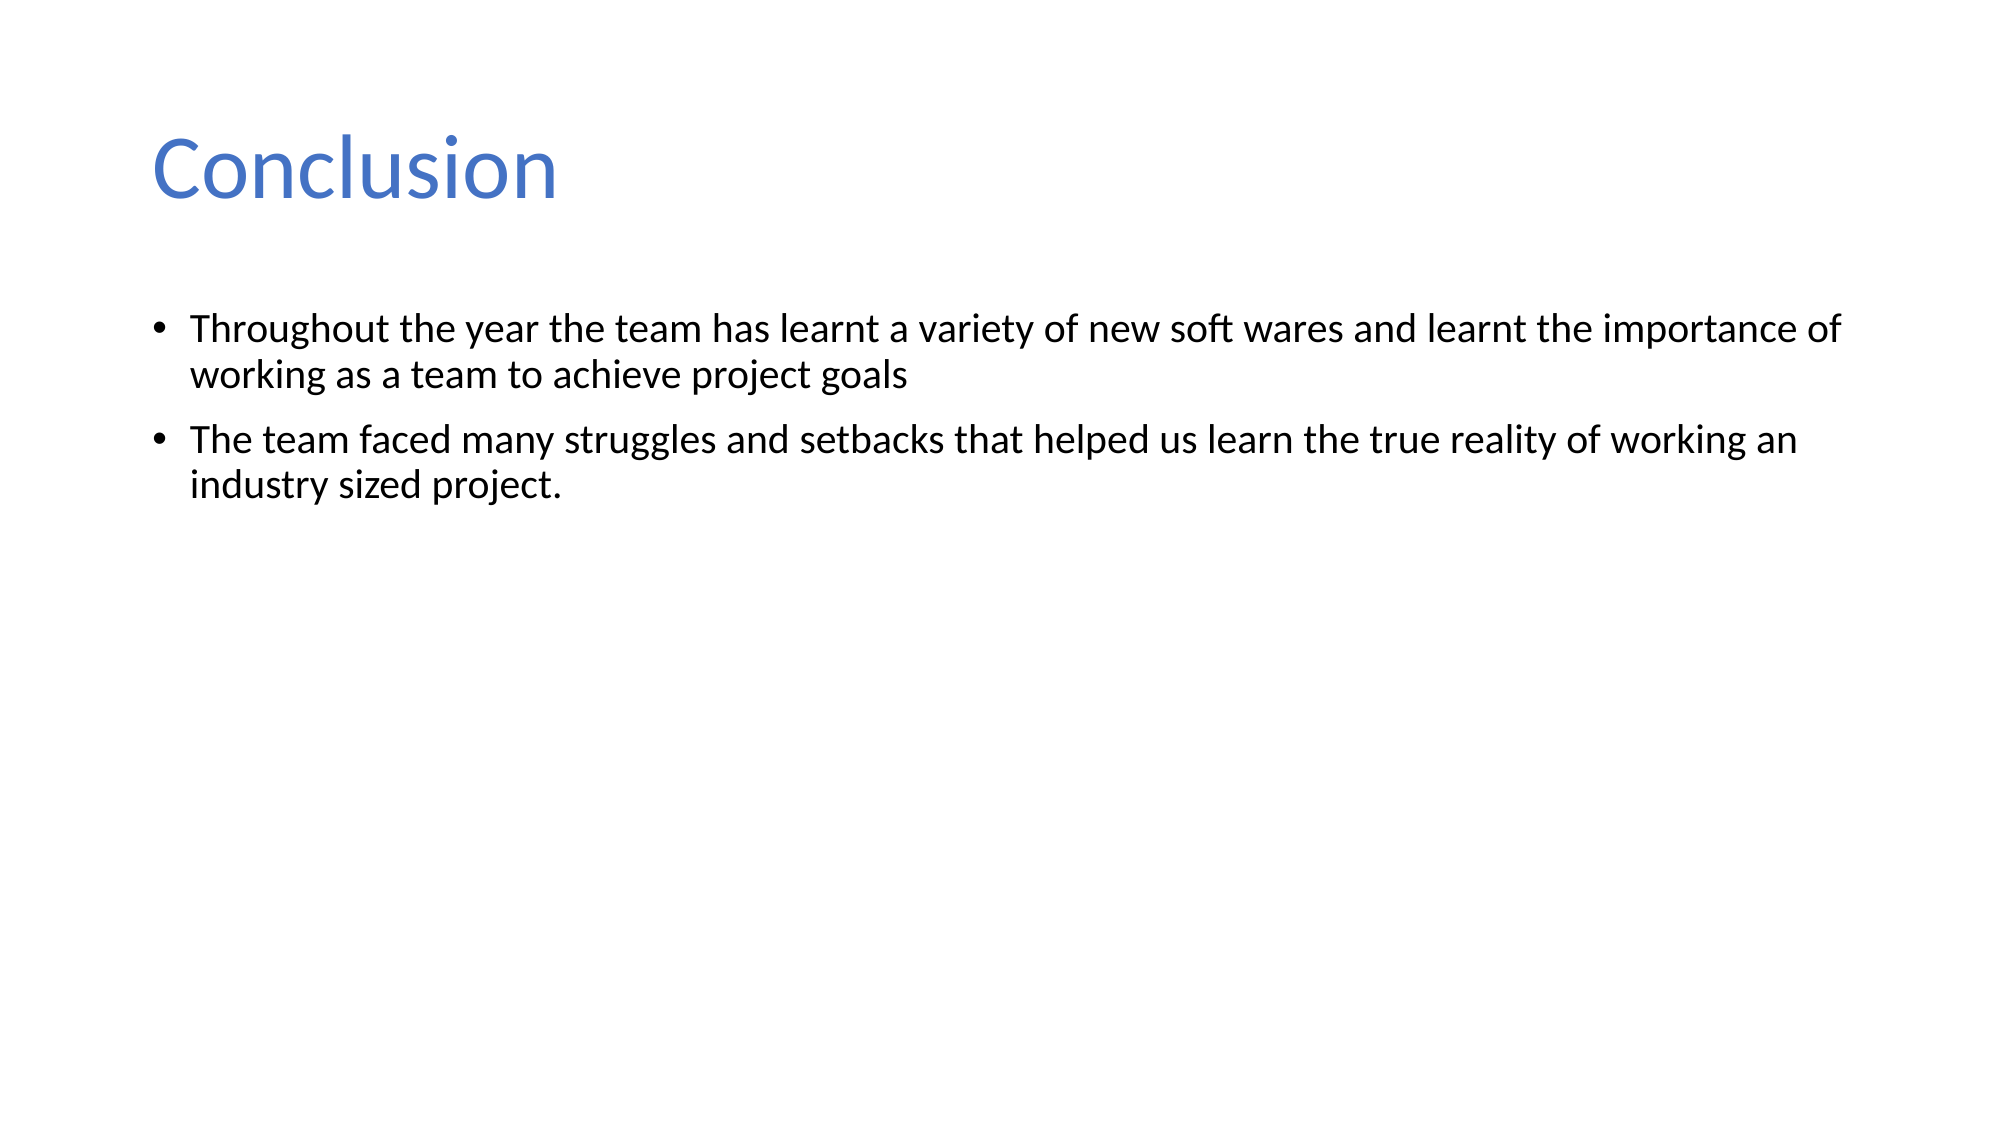

# Conclusion
Throughout the year the team has learnt a variety of new soft wares and learnt the importance of working as a team to achieve project goals
The team faced many struggles and setbacks that helped us learn the true reality of working an industry sized project.